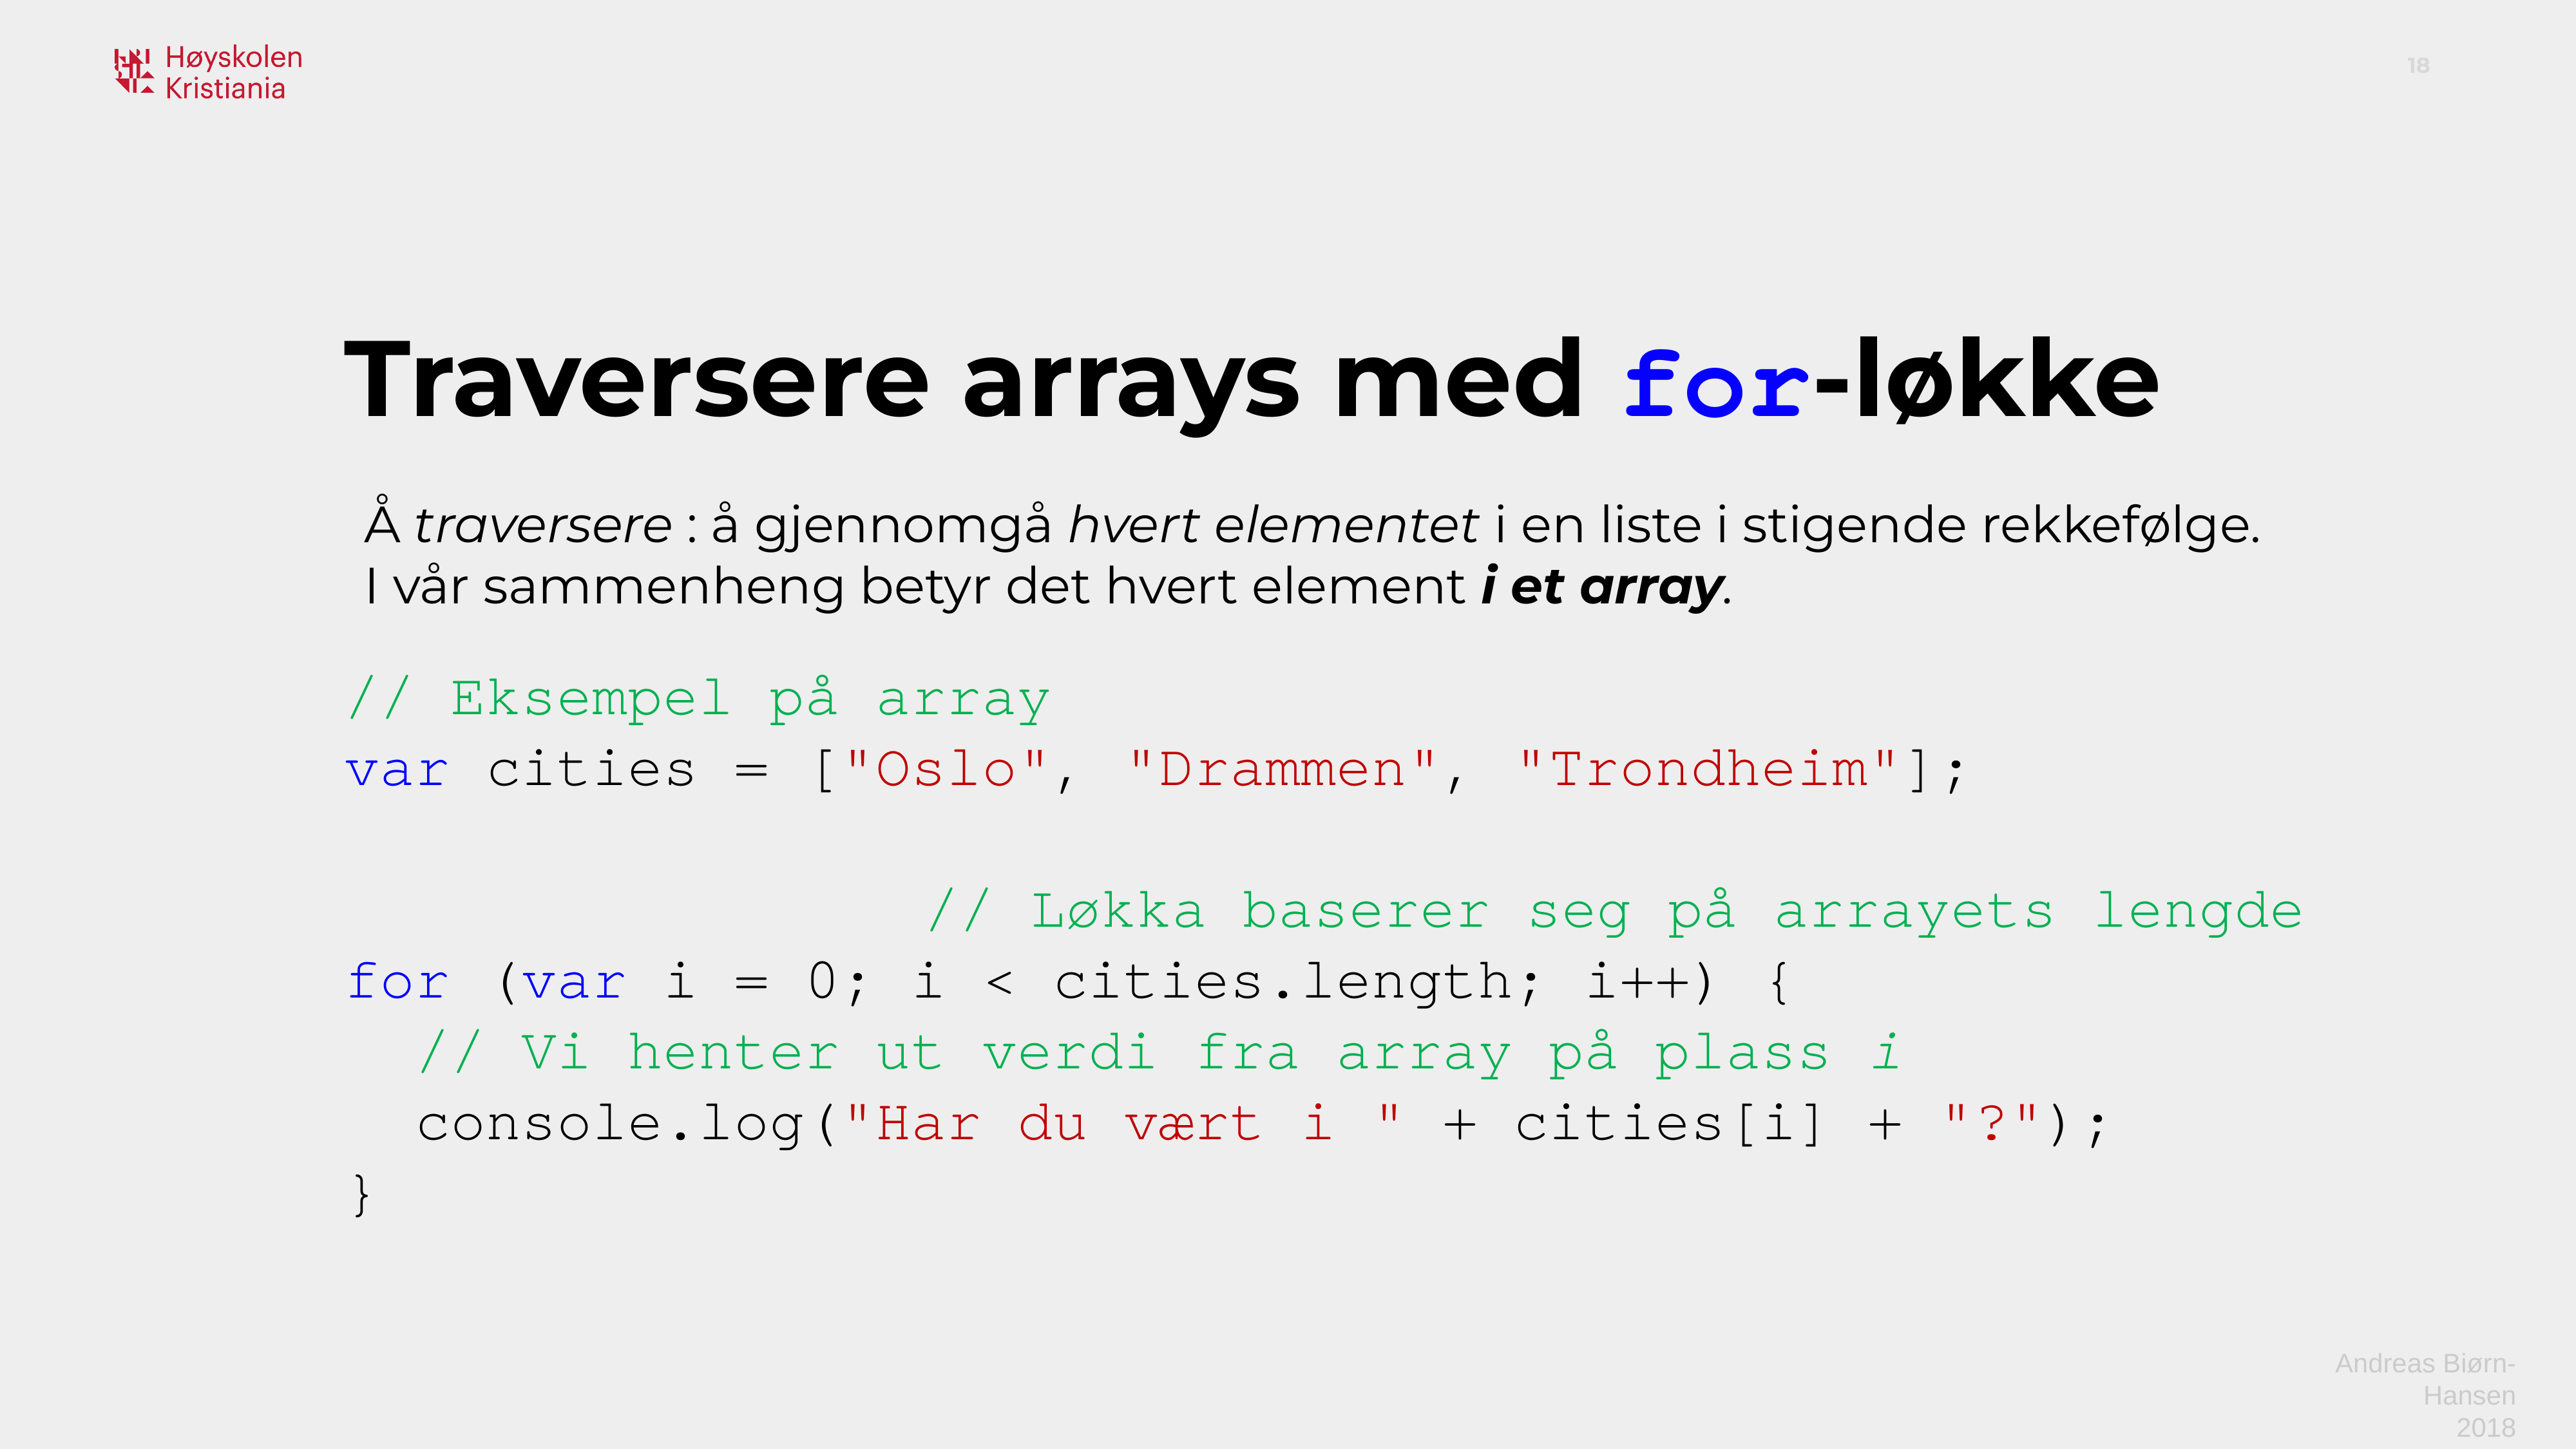

Traversere arrays med for-løkke
Å traversere : å gjennomgå hvert elementet i en liste i stigende rekkefølge.
I vår sammenheng betyr det hvert element i et array.
// Eksempel på array
var cities = ["Oslo", "Drammen", "Trondheim"];

						// Løkka baserer seg på arrayets lengde
for (var i = 0; i < cities.length; i++) {
  // Vi henter ut verdi fra array på plass i
  console.log("Har du vært i " + cities[i] + "?");
}